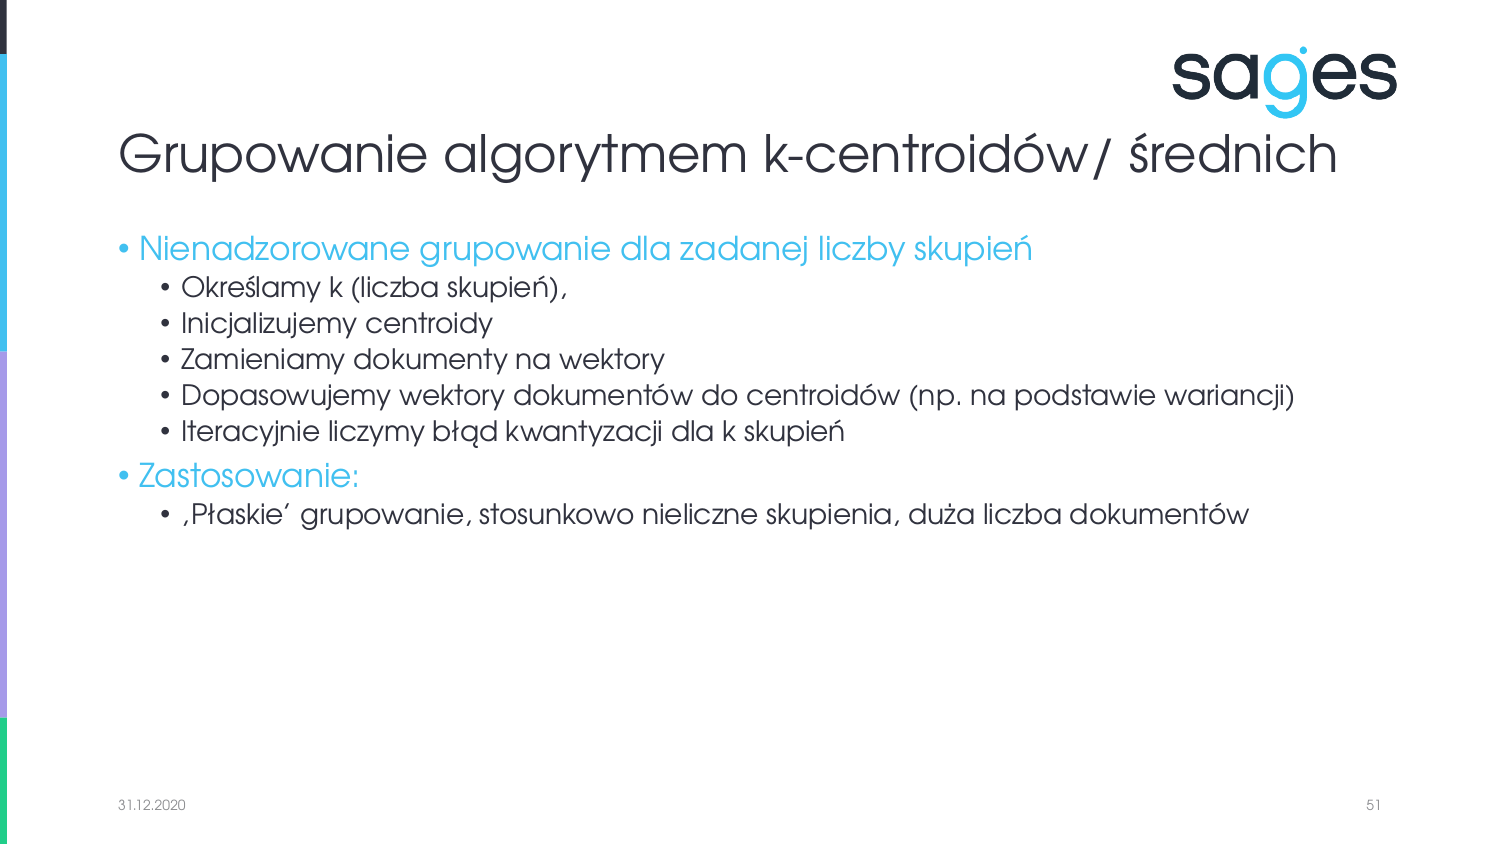

# Grupowanie algorytmem k-centroidów/ średnich
Nienadzorowane grupowanie dla zadanej liczby skupień
Określamy k (liczba skupień),
Inicjalizujemy centroidy
Zamieniamy dokumenty na wektory
Dopasowujemy wektory dokumentów do centroidów (np. na podstawie wariancji)
Iteracyjnie liczymy błąd kwantyzacji dla k skupień
Zastosowanie:
‚Płaskie’ grupowanie, stosunkowo nieliczne skupienia, duża liczba dokumentów

31.12.2020
51